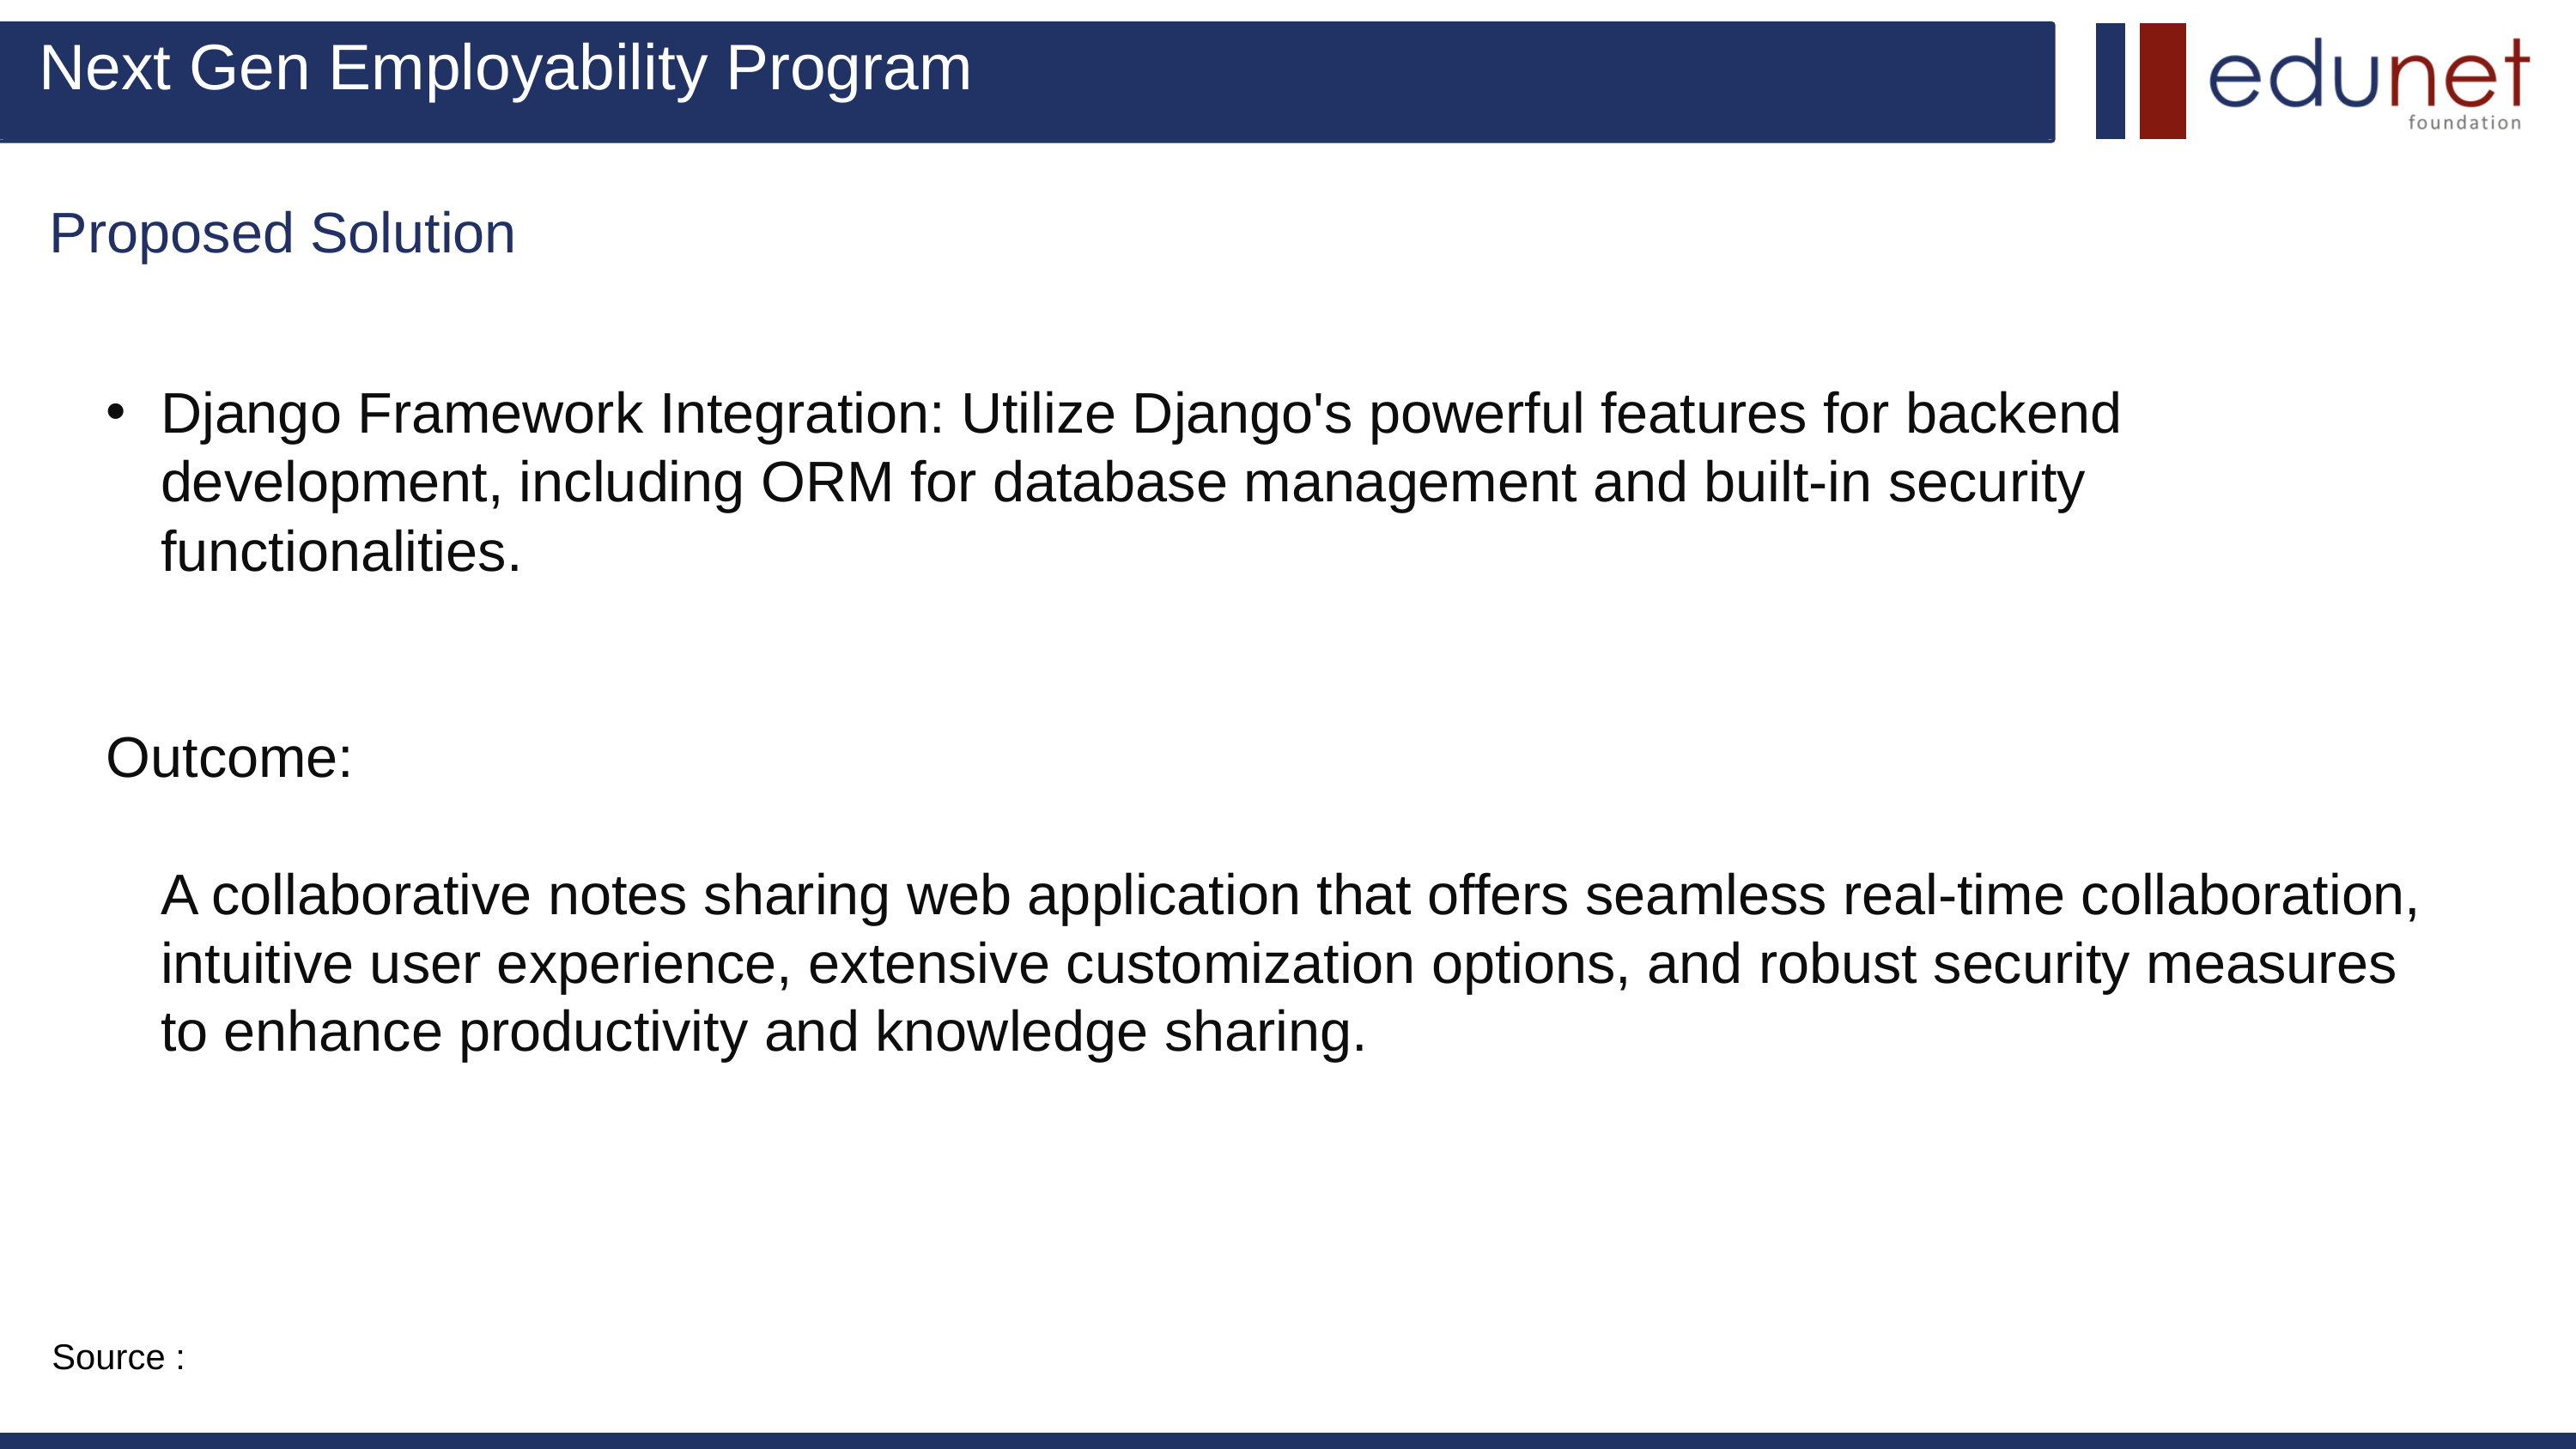

Next Gen Employability Program
Proposed Solution

Django Framework Integration: Utilize Django's powerful features for backend development, including ORM for database management and built-in security functionalities.

Outcome:

	A collaborative notes sharing web application that offers seamless real-time collaboration, intuitive user experience, extensive customization options, and robust security measures to enhance productivity and knowledge sharing.

Source :